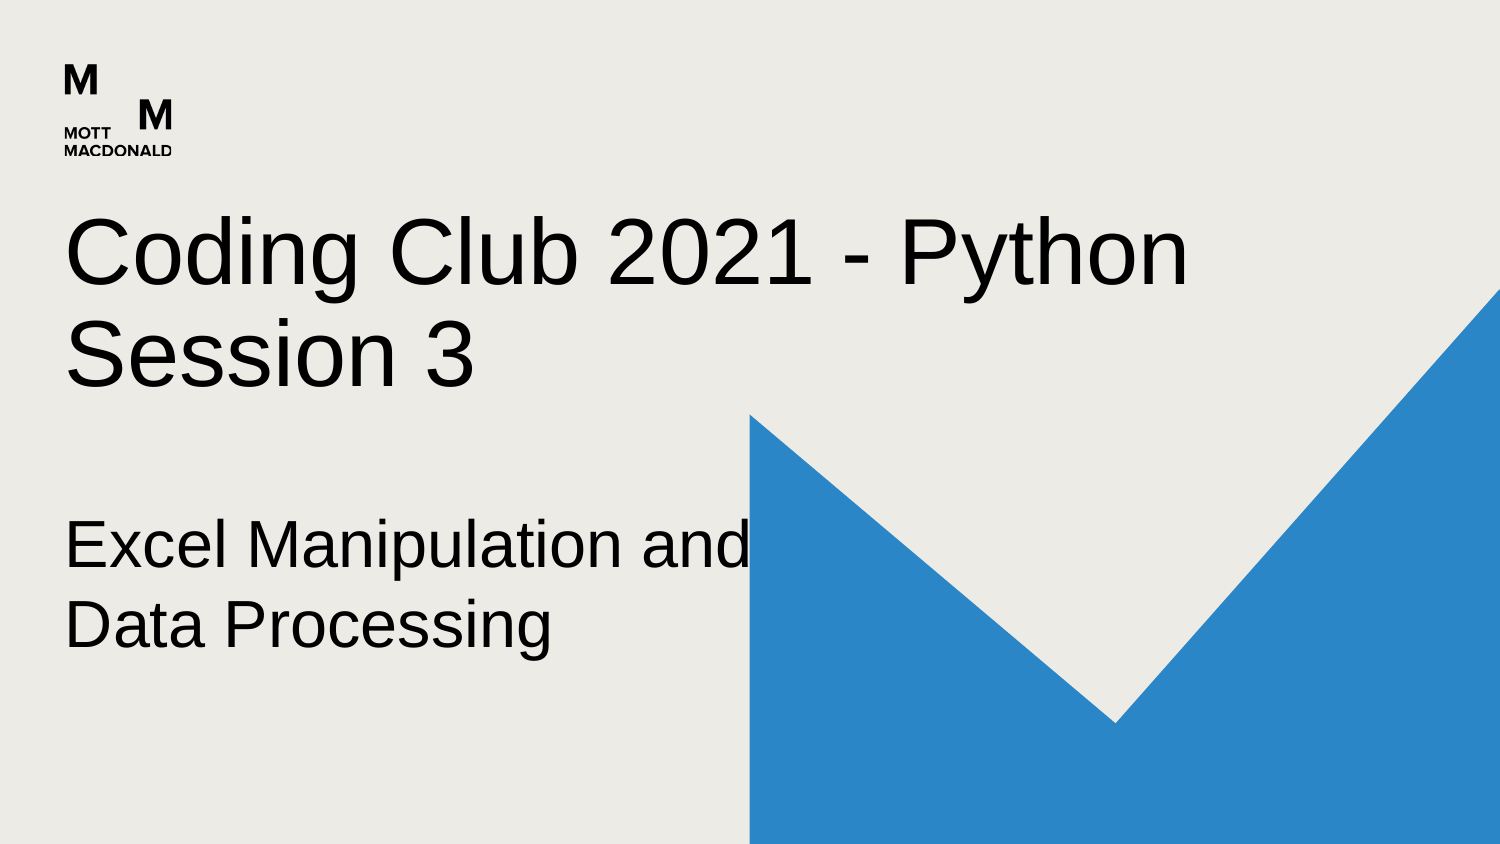

# Coding Club 2021 - Python Session 3
Excel Manipulation and Data Processing